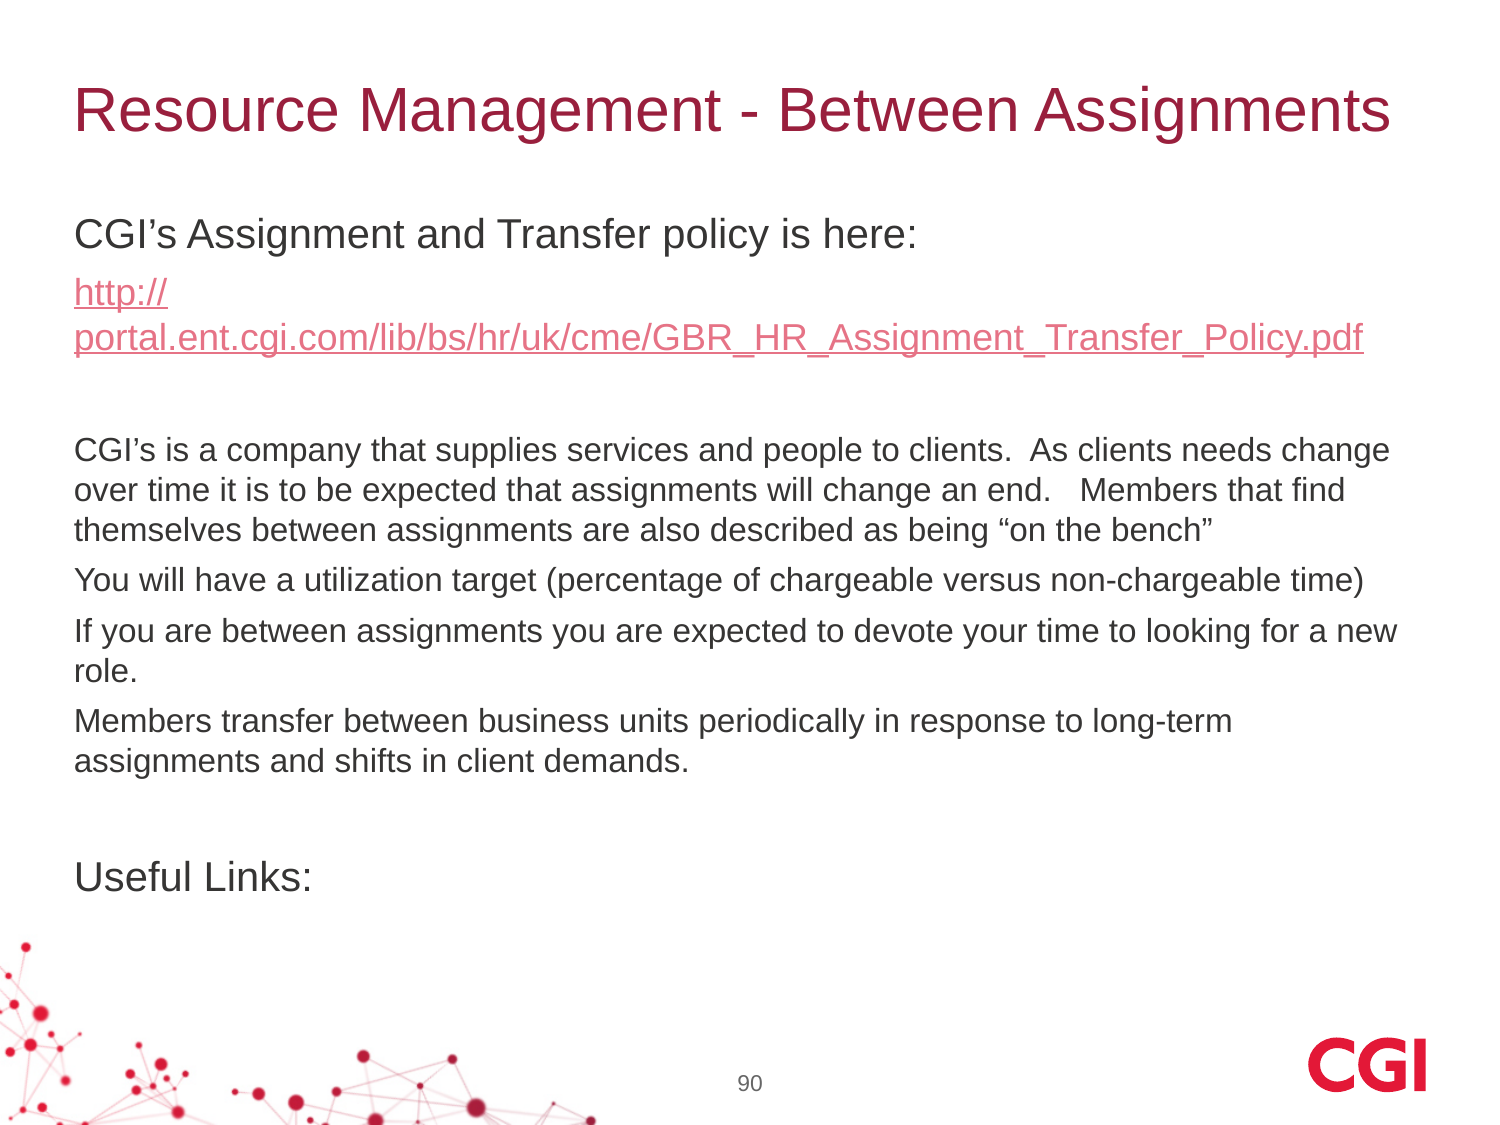

# Resource Management - Between Assignments
CGI’s Assignment and Transfer policy is here:
http://portal.ent.cgi.com/lib/bs/hr/uk/cme/GBR_HR_Assignment_Transfer_Policy.pdf

CGI’s is a company that supplies services and people to clients.  As clients needs change over time it is to be expected that assignments will change an end.   Members that find themselves between assignments are also described as being “on the bench”
You will have a utilization target (percentage of chargeable versus non-chargeable time)
If you are between assignments you are expected to devote your time to looking for a new role.
Members transfer between business units periodically in response to long-term assignments and shifts in client demands.

Useful Links:

90